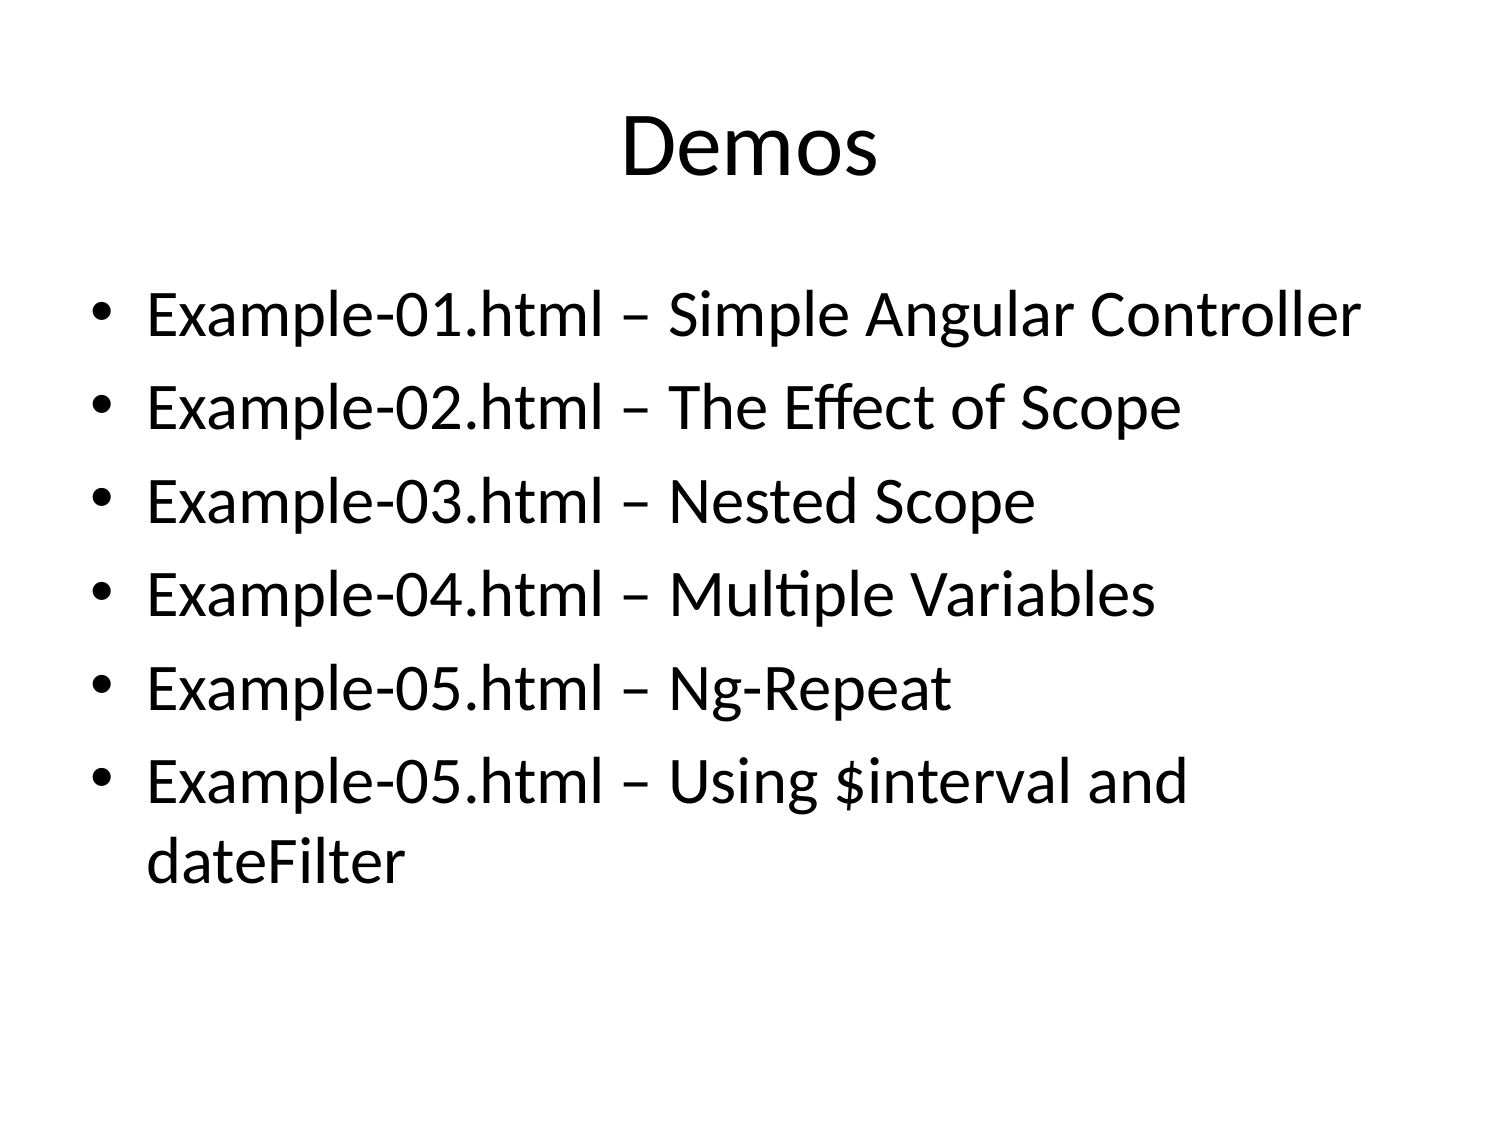

# Demos
Example-01.html – Simple Angular Controller
Example-02.html – The Effect of Scope
Example-03.html – Nested Scope
Example-04.html – Multiple Variables
Example-05.html – Ng-Repeat
Example-05.html – Using $interval and dateFilter